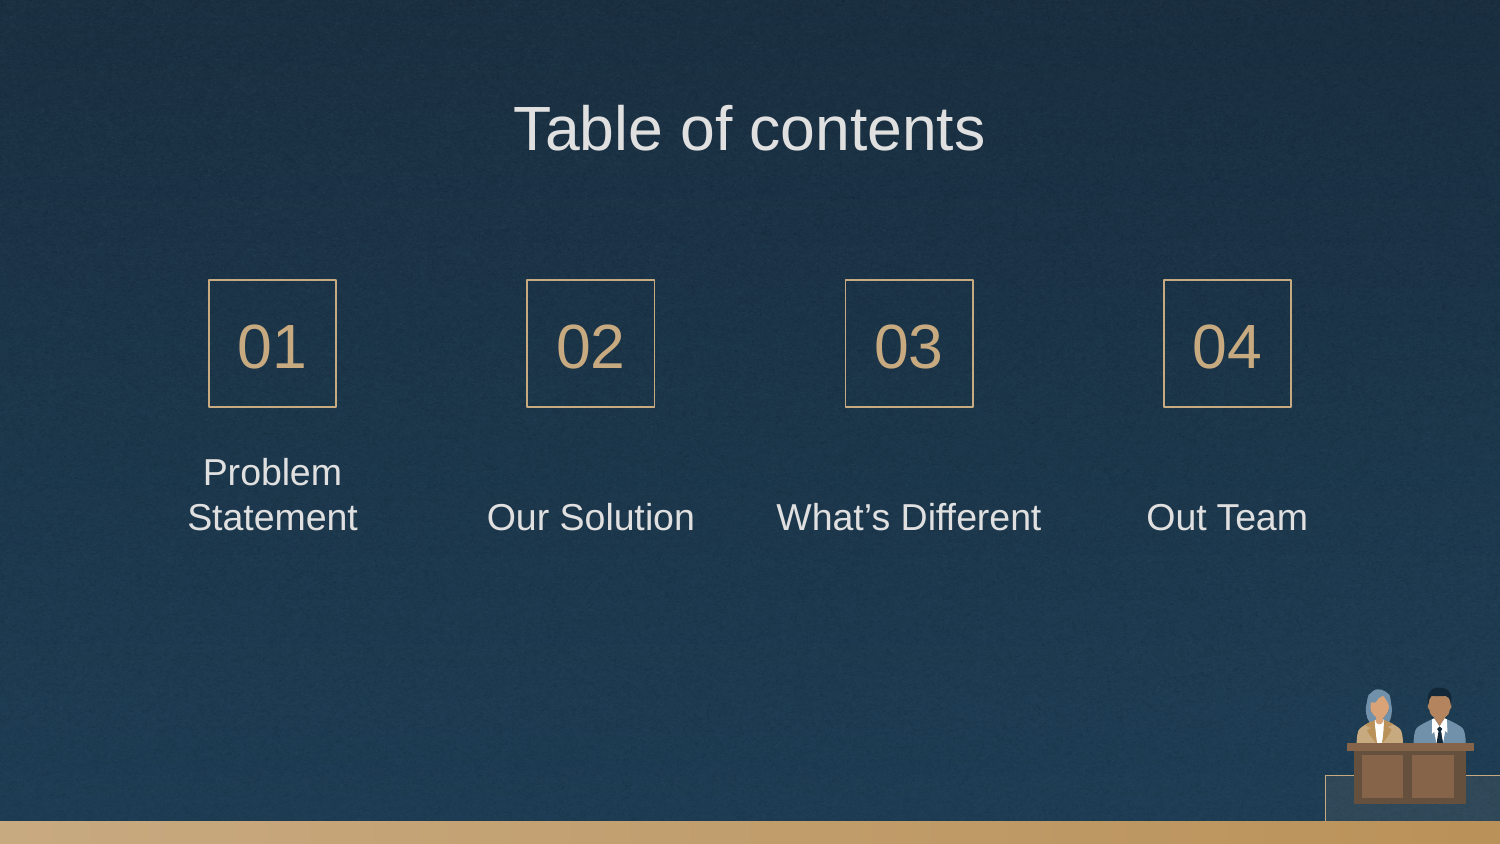

# Table of contents
01
02
03
04
Problem
Statement
Our Solution
What’s Different
Out Team